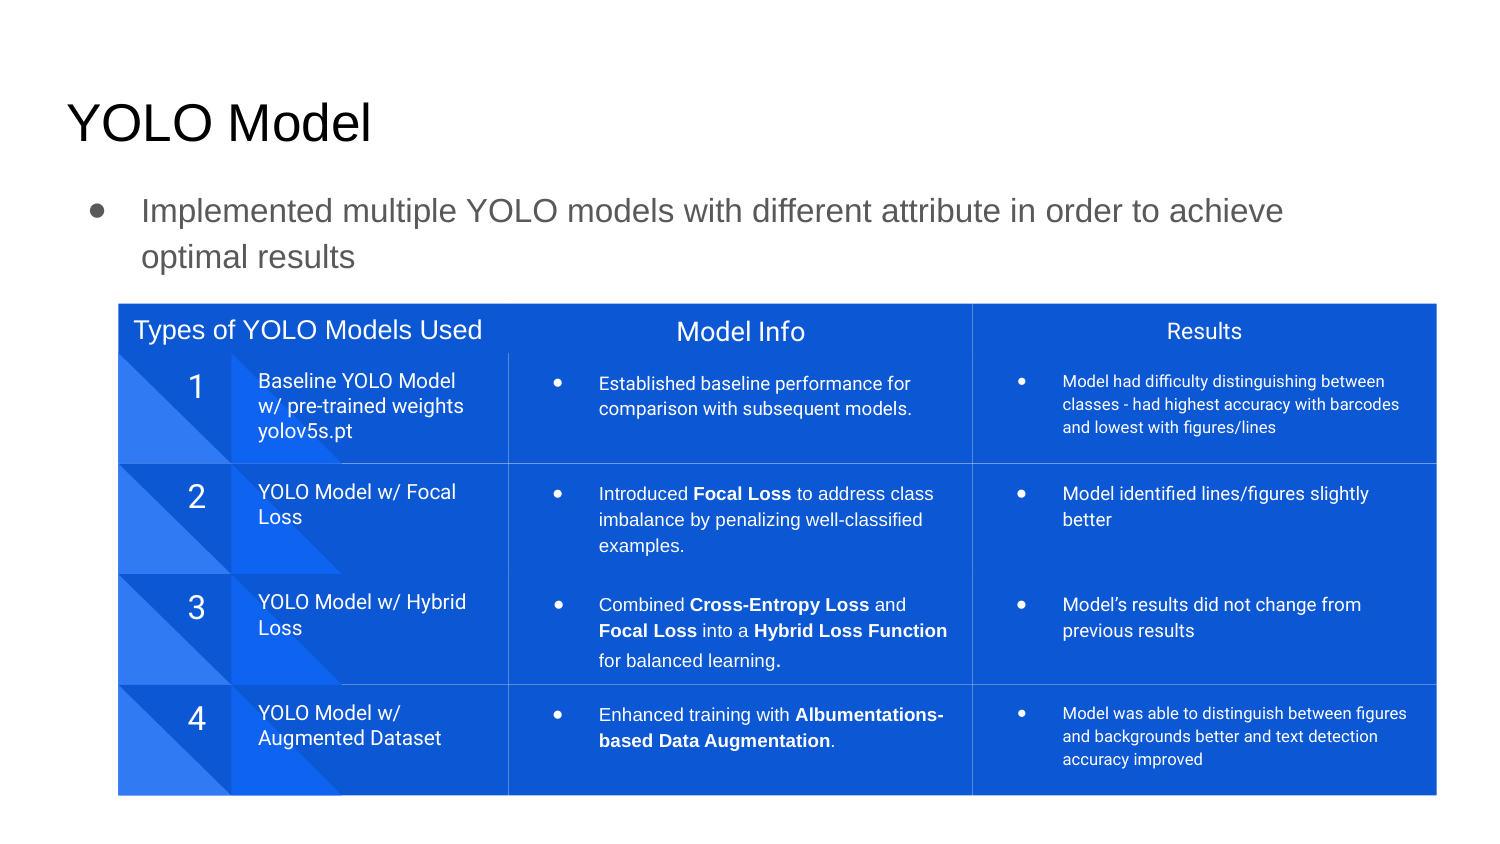

# YOLO Model
Implemented multiple YOLO models with different attribute in order to achieve optimal results
Model Info
Types of YOLO Models Used
Results

Established baseline performance for comparison with subsequent models.
Baseline YOLO Model w/ pre-trained weights yolov5s.pt
1
Model had difficulty distinguishing between classes - had highest accuracy with barcodes and lowest with figures/lines

Introduced Focal Loss to address class imbalance by penalizing well-classified examples.
YOLO Model w/ Focal Loss
2
Model identified lines/figures slightly better

Combined Cross-Entropy Loss and Focal Loss into a Hybrid Loss Function for balanced learning.
YOLO Model w/ Hybrid Loss
3
Model’s results did not change from previous results

Enhanced training with Albumentations-based Data Augmentation.
YOLO Model w/ Augmented Dataset
4
Model was able to distinguish between figures and backgrounds better and text detection accuracy improved